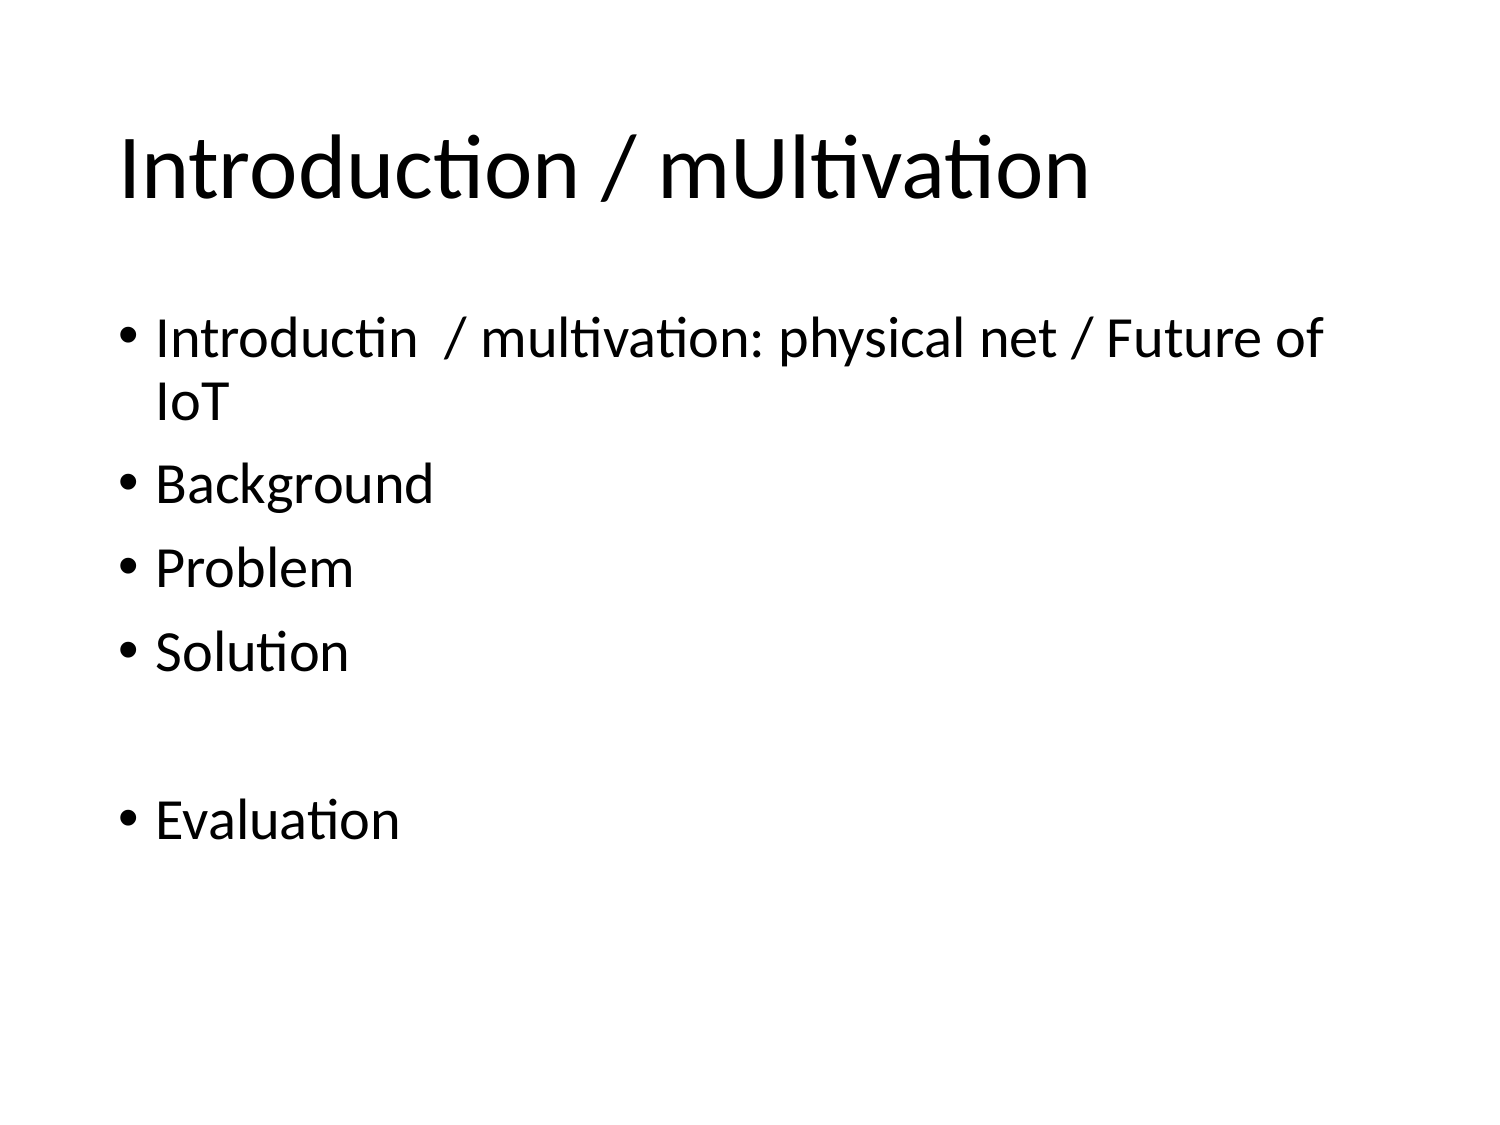

# Introduction / mUltivation
Introductin  / multivation: physical net / Future of IoT
Background
Problem
Solution

Evaluation